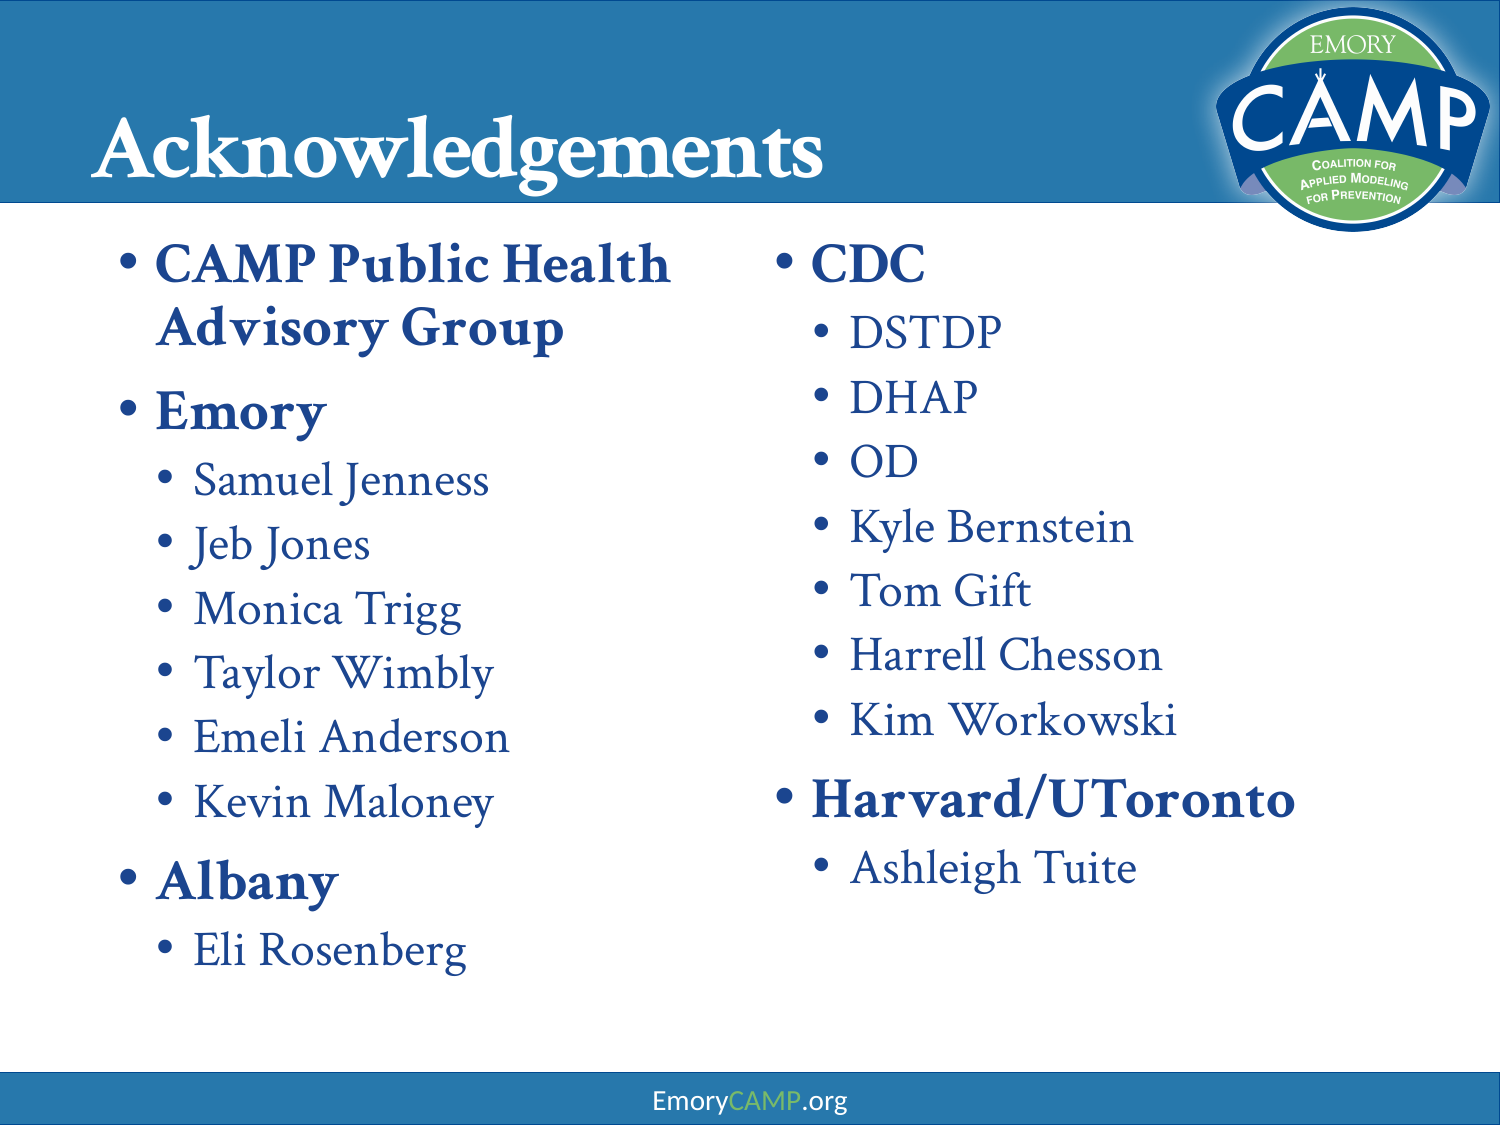

# Acknowledgements
CAMP Public Health Advisory Group
Emory
Samuel Jenness
Jeb Jones
Monica Trigg
Taylor Wimbly
Emeli Anderson
Kevin Maloney
Albany
Eli Rosenberg

CDC
DSTDP
DHAP
OD
Kyle Bernstein
Tom Gift
Harrell Chesson
Kim Workowski
Harvard/UToronto
Ashleigh Tuite